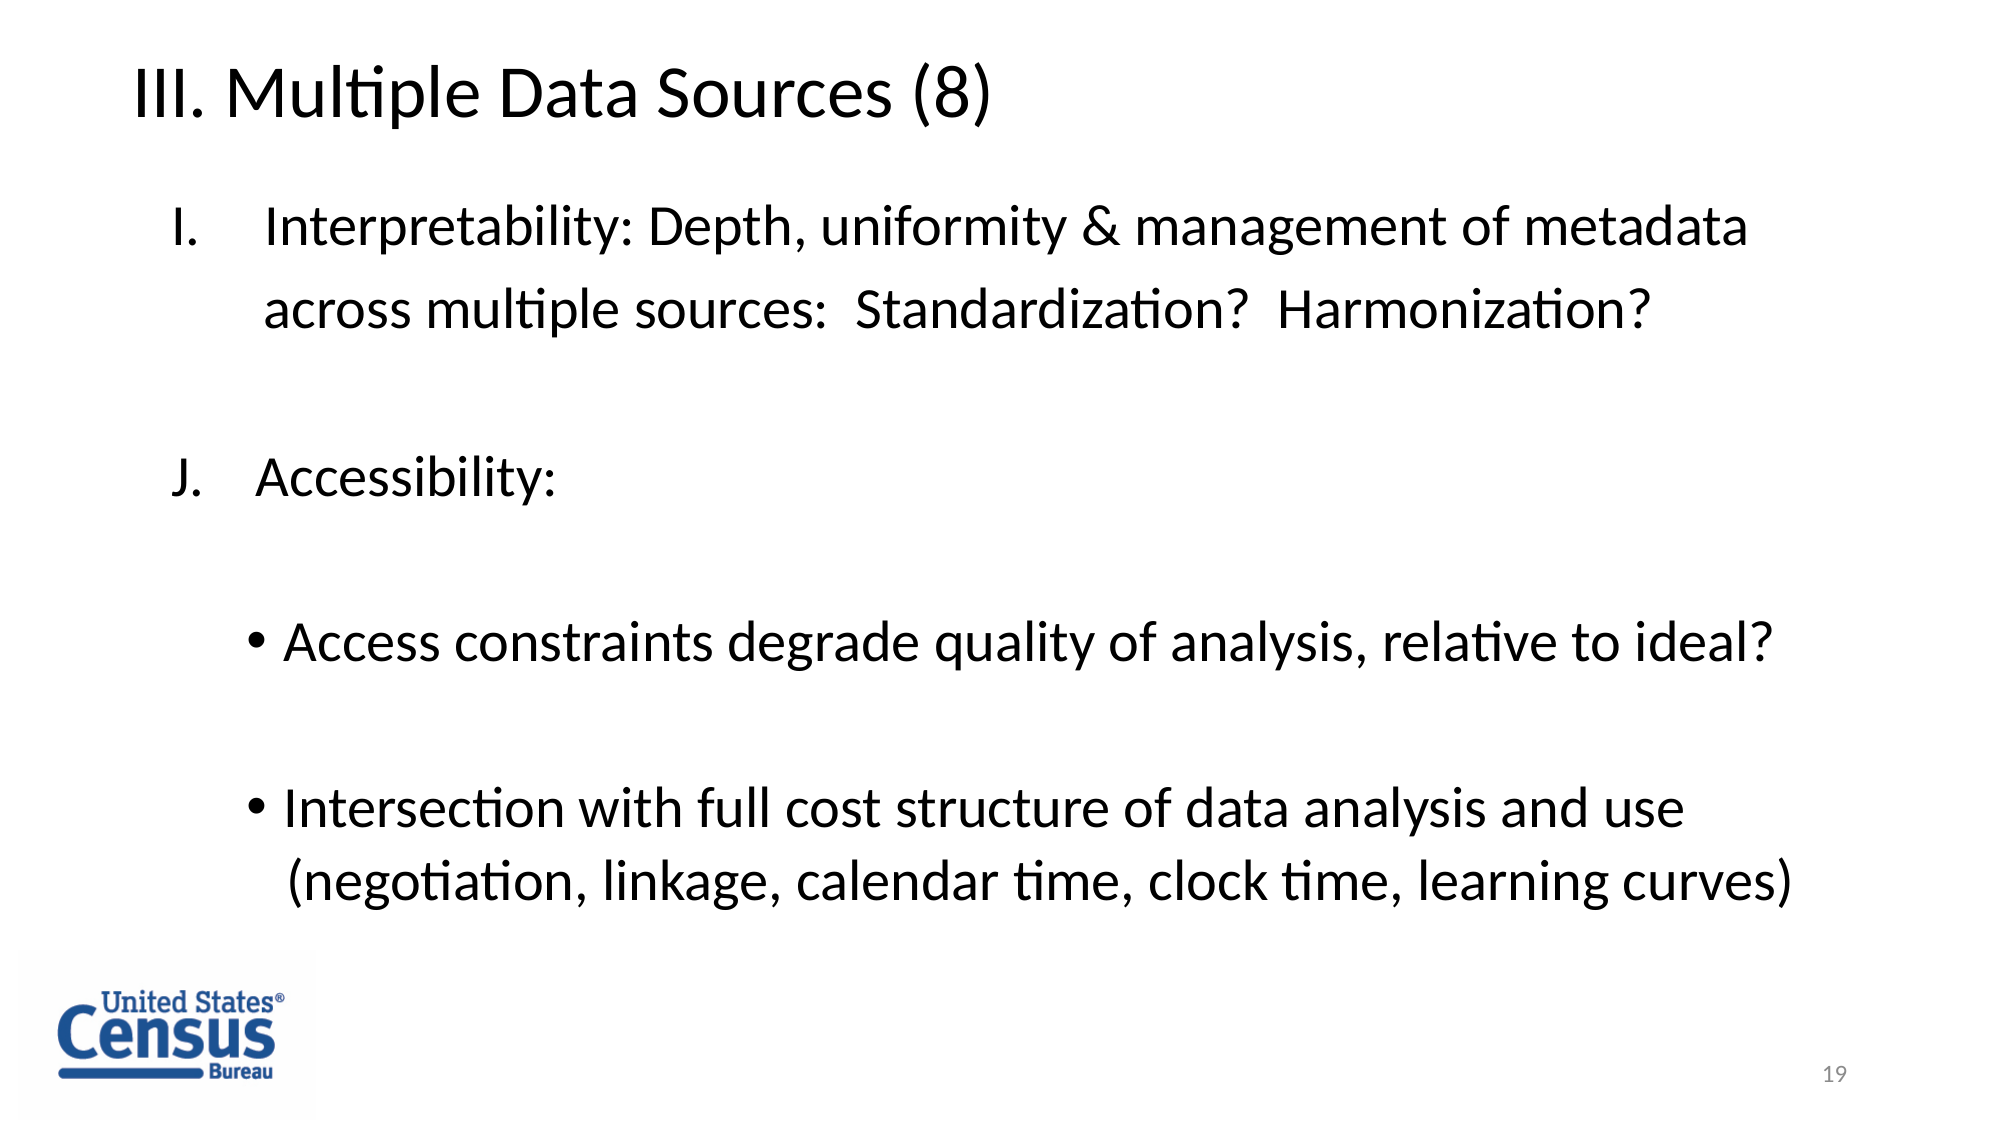

19
# III. Multiple Data Sources (8)
Interpretability: Depth, uniformity & management of metadata
       across multiple sources:  Standardization?  Harmonization?

Accessibility:

Access constraints degrade quality of analysis, relative to ideal?

Intersection with full cost structure of data analysis and use
   (negotiation, linkage, calendar time, clock time, learning curves)